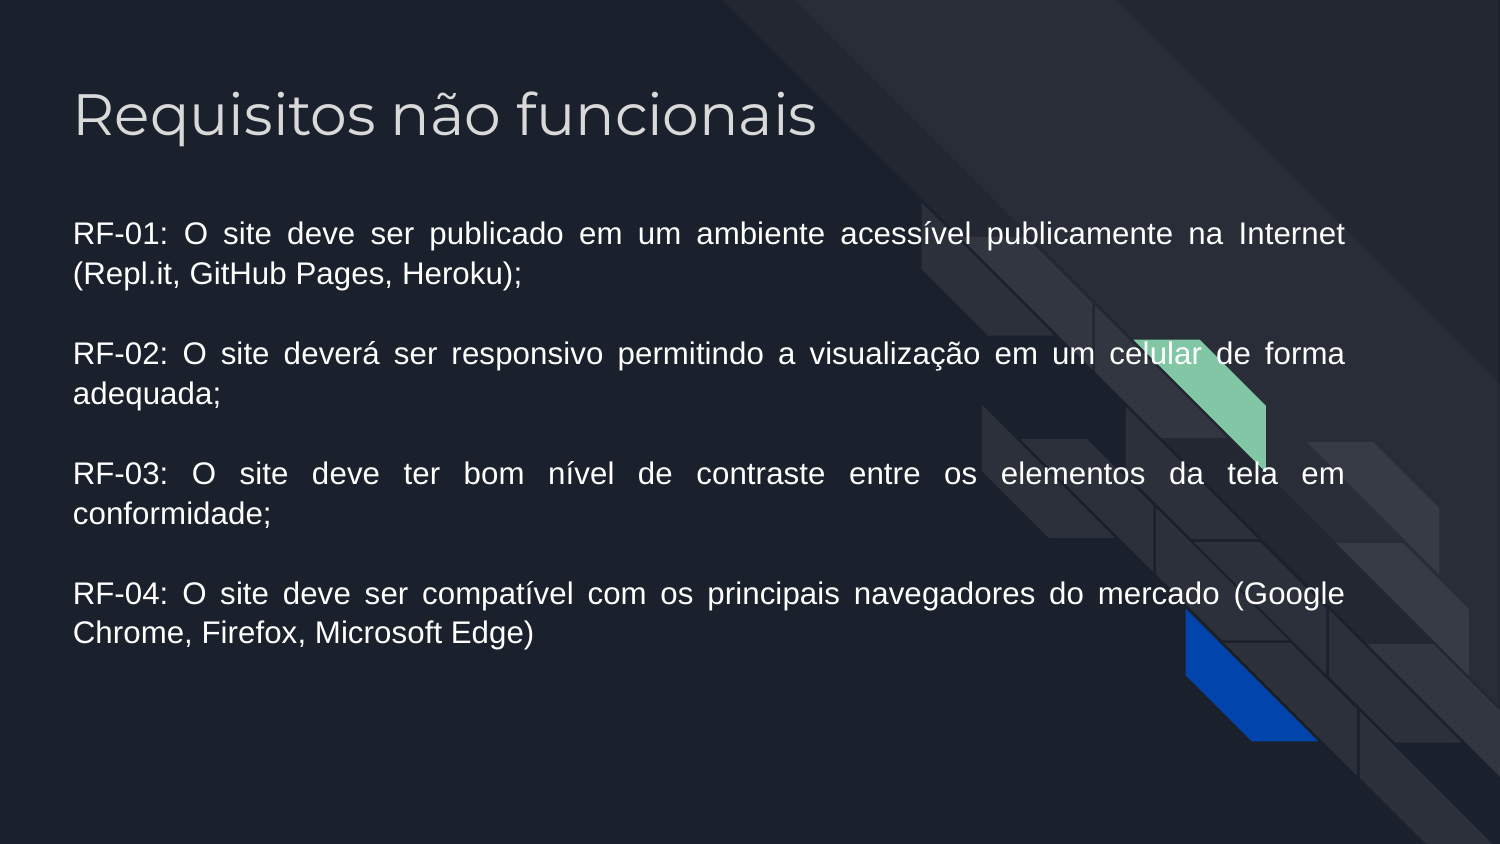

# Requisitos não funcionais
RF-01: O site deve ser publicado em um ambiente acessível publicamente na Internet (Repl.it, GitHub Pages, Heroku);

RF-02: O site deverá ser responsivo permitindo a visualização em um celular de forma adequada;

RF-03: O site deve ter bom nível de contraste entre os elementos da tela em conformidade;

RF-04: O site deve ser compatível com os principais navegadores do mercado (Google Chrome, Firefox, Microsoft Edge)